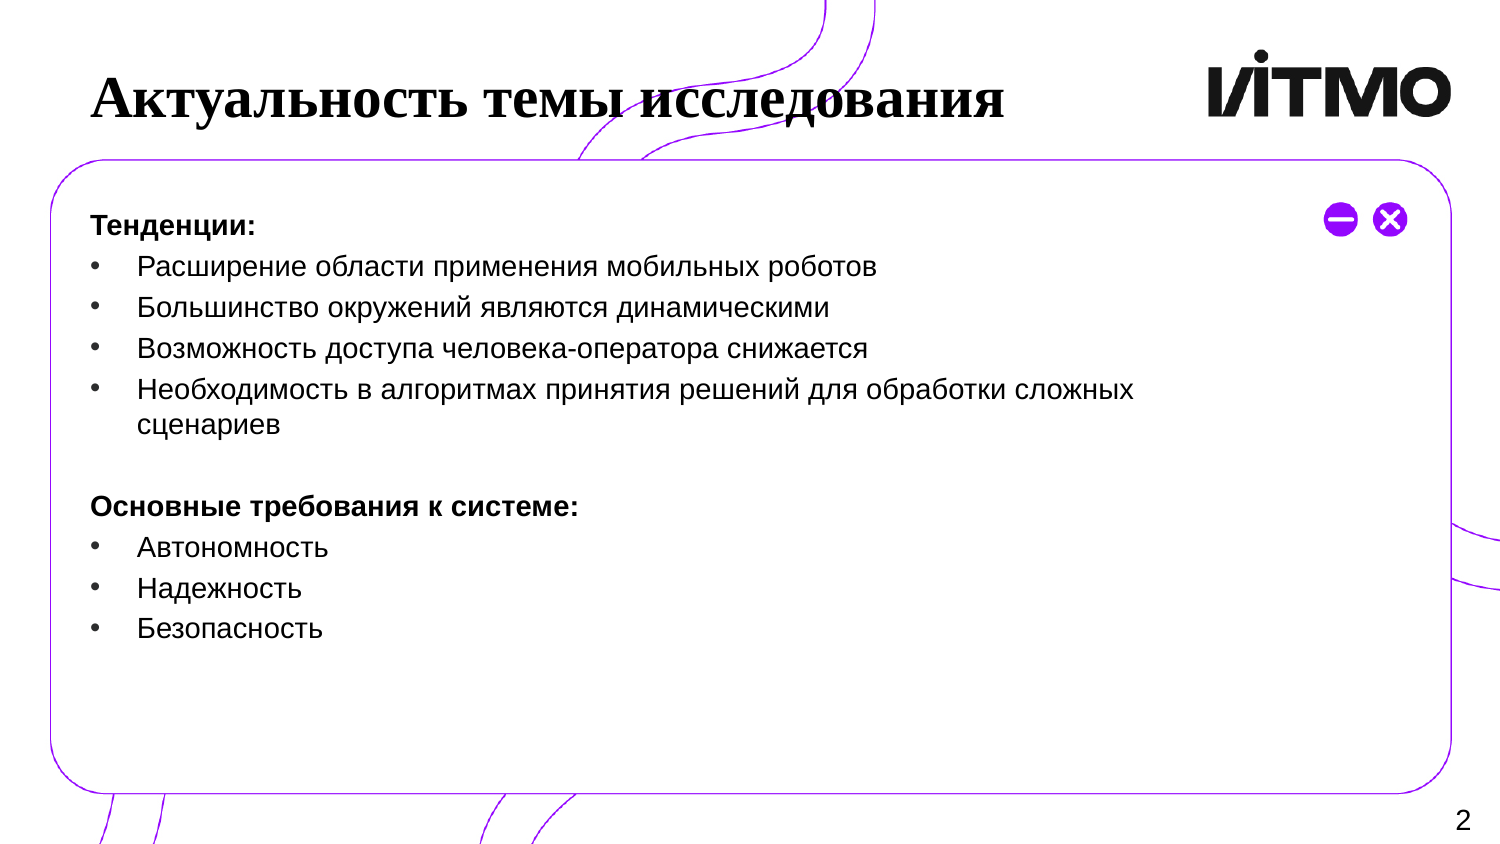

# Актуальность темы исследования
Тенденции:
Расширение области применения мобильных роботов
Большинство окружений являются динамическими
Возможность доступа человека-оператора снижается
Необходимость в алгоритмах принятия решений для обработки сложных сценариев

Основные требования к системе:
Автономность
Надежность
Безопасность
2